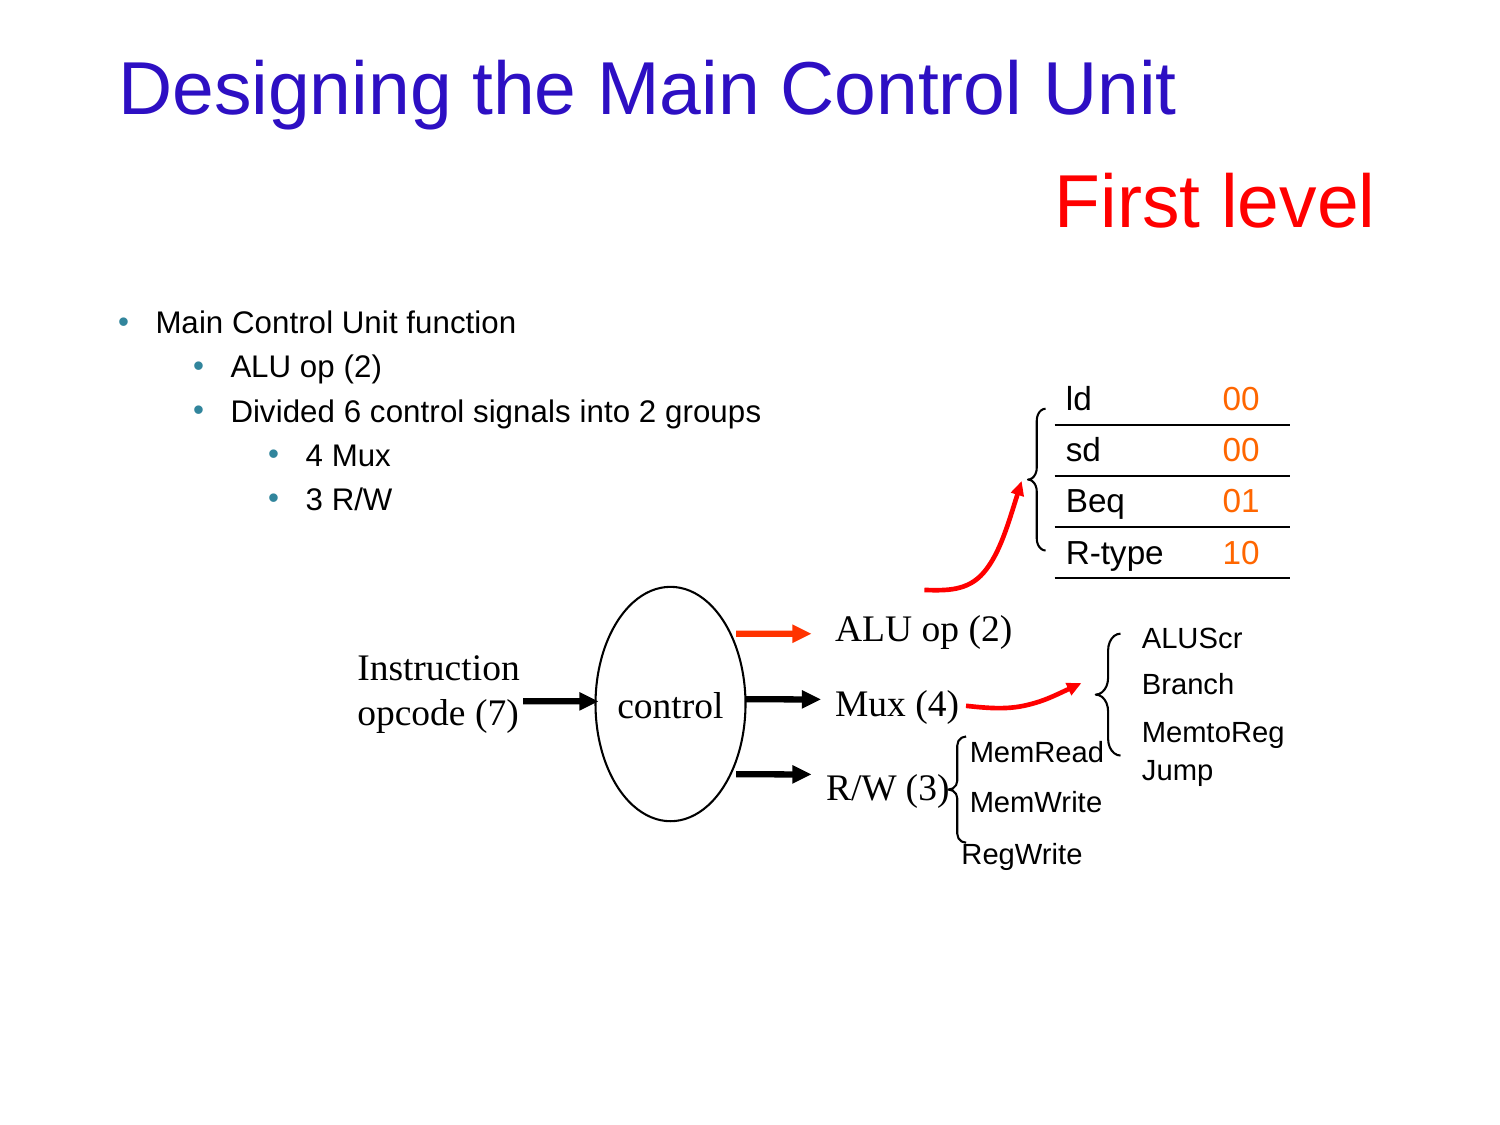

# Designing the Main Control Unit First level
Main Control Unit function
ALU op (2)
Divided 6 control signals into 2 groups
4 Mux
3 R/W

| ld | 00 |
| --- | --- |
| sd | 00 |
| Beq | 01 |
| R-type | 10 |

|  |
| --- |
| ALUScr |
| Branch |
| MemtoReg Jump |
control
ALU op (2)

Instruction opcode (7)
Mux (4)

| MemRead |
| --- |
| MemWrite |
| RegWrite |

R/W (3)